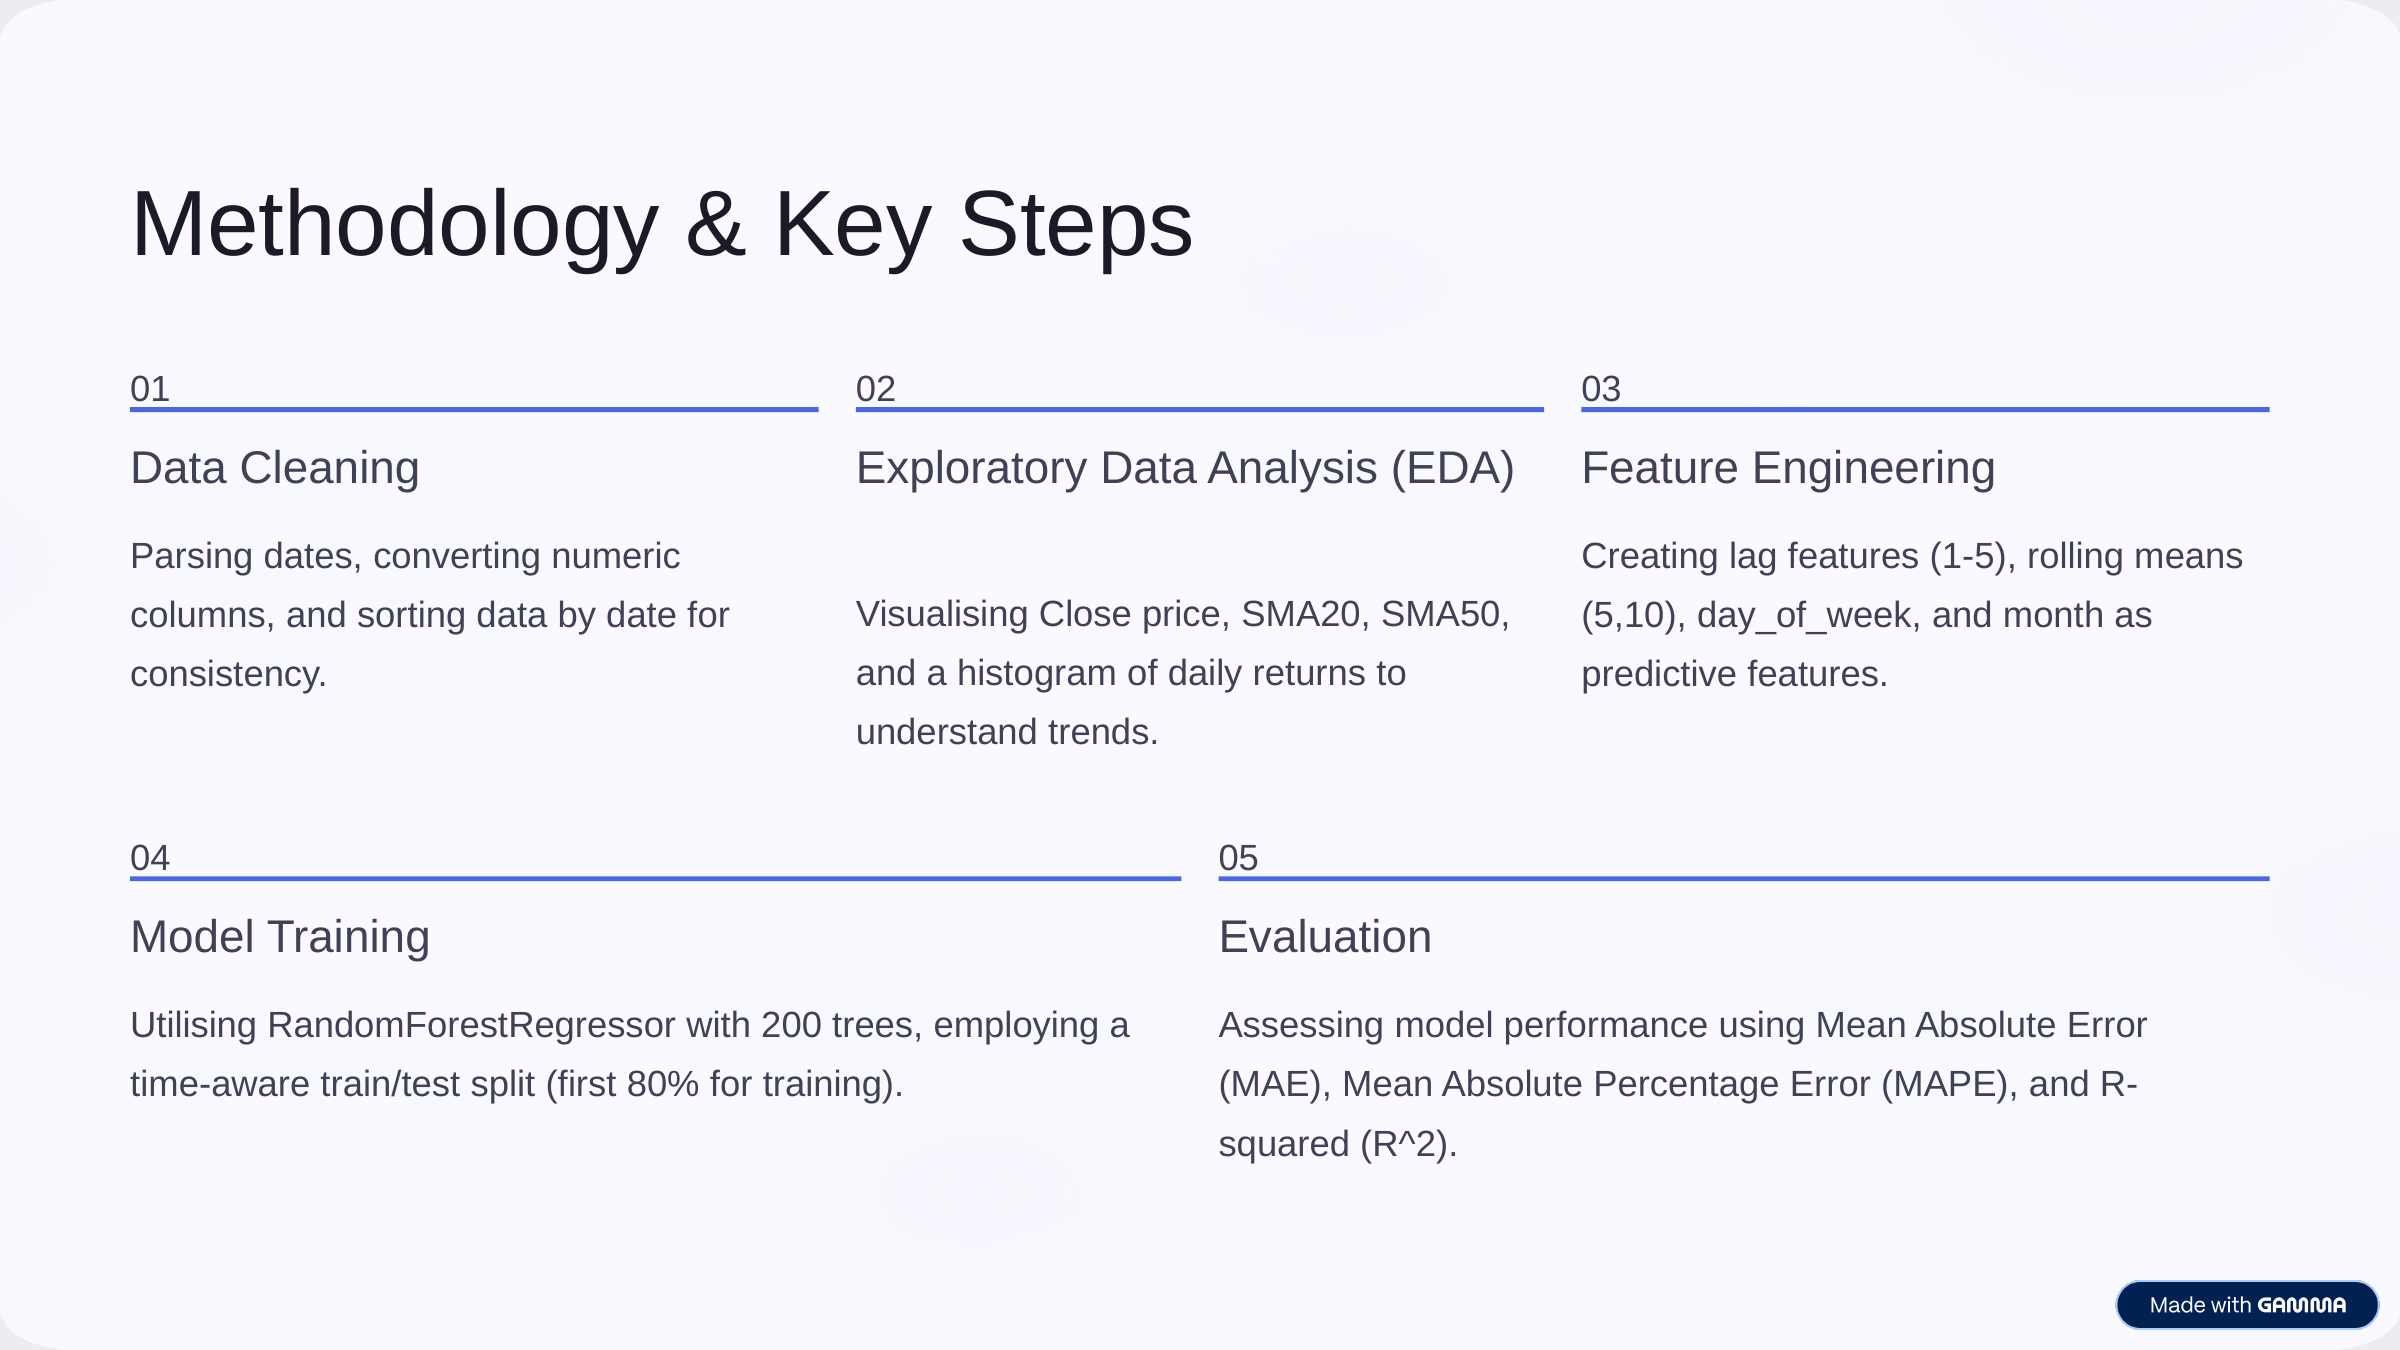

Methodology & Key Steps
01
02
03

Data Cleaning
Exploratory Data Analysis (EDA)
Feature Engineering
Parsing dates, converting numeric columns, and sorting data by date for consistency.
Creating lag features (1-5), rolling means (5,10), day_of_week, and month as predictive features.
Visualising Close price, SMA20, SMA50, and a histogram of daily returns to understand trends.
04
05

Model Training
Evaluation
Utilising RandomForestRegressor with 200 trees, employing a time-aware train/test split (first 80% for training).
Assessing model performance using Mean Absolute Error (MAE), Mean Absolute Percentage Error (MAPE), and R-squared (R^2).